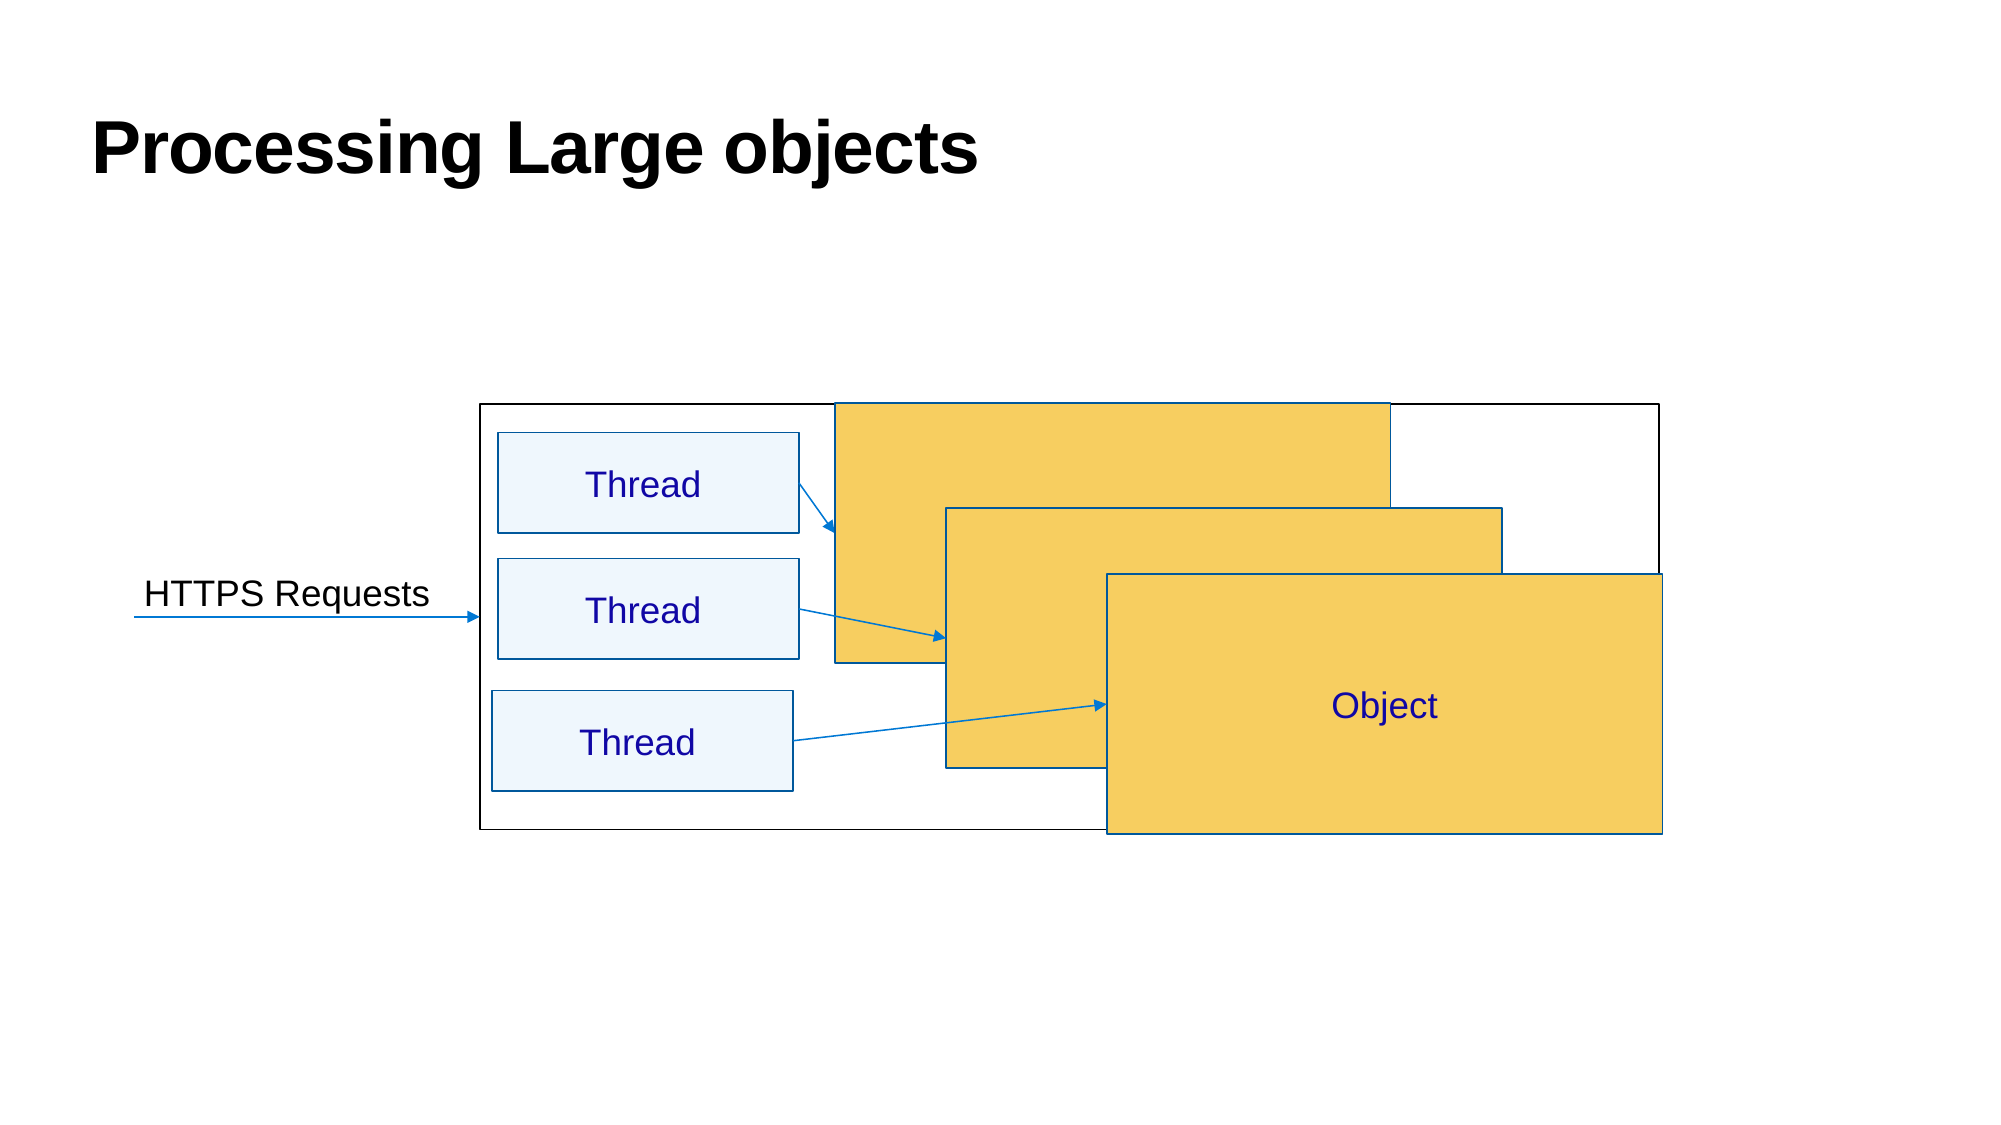

# Processing Large objects
Object

Thread
Object
Thread
HTTPS Requests
Object
Thread